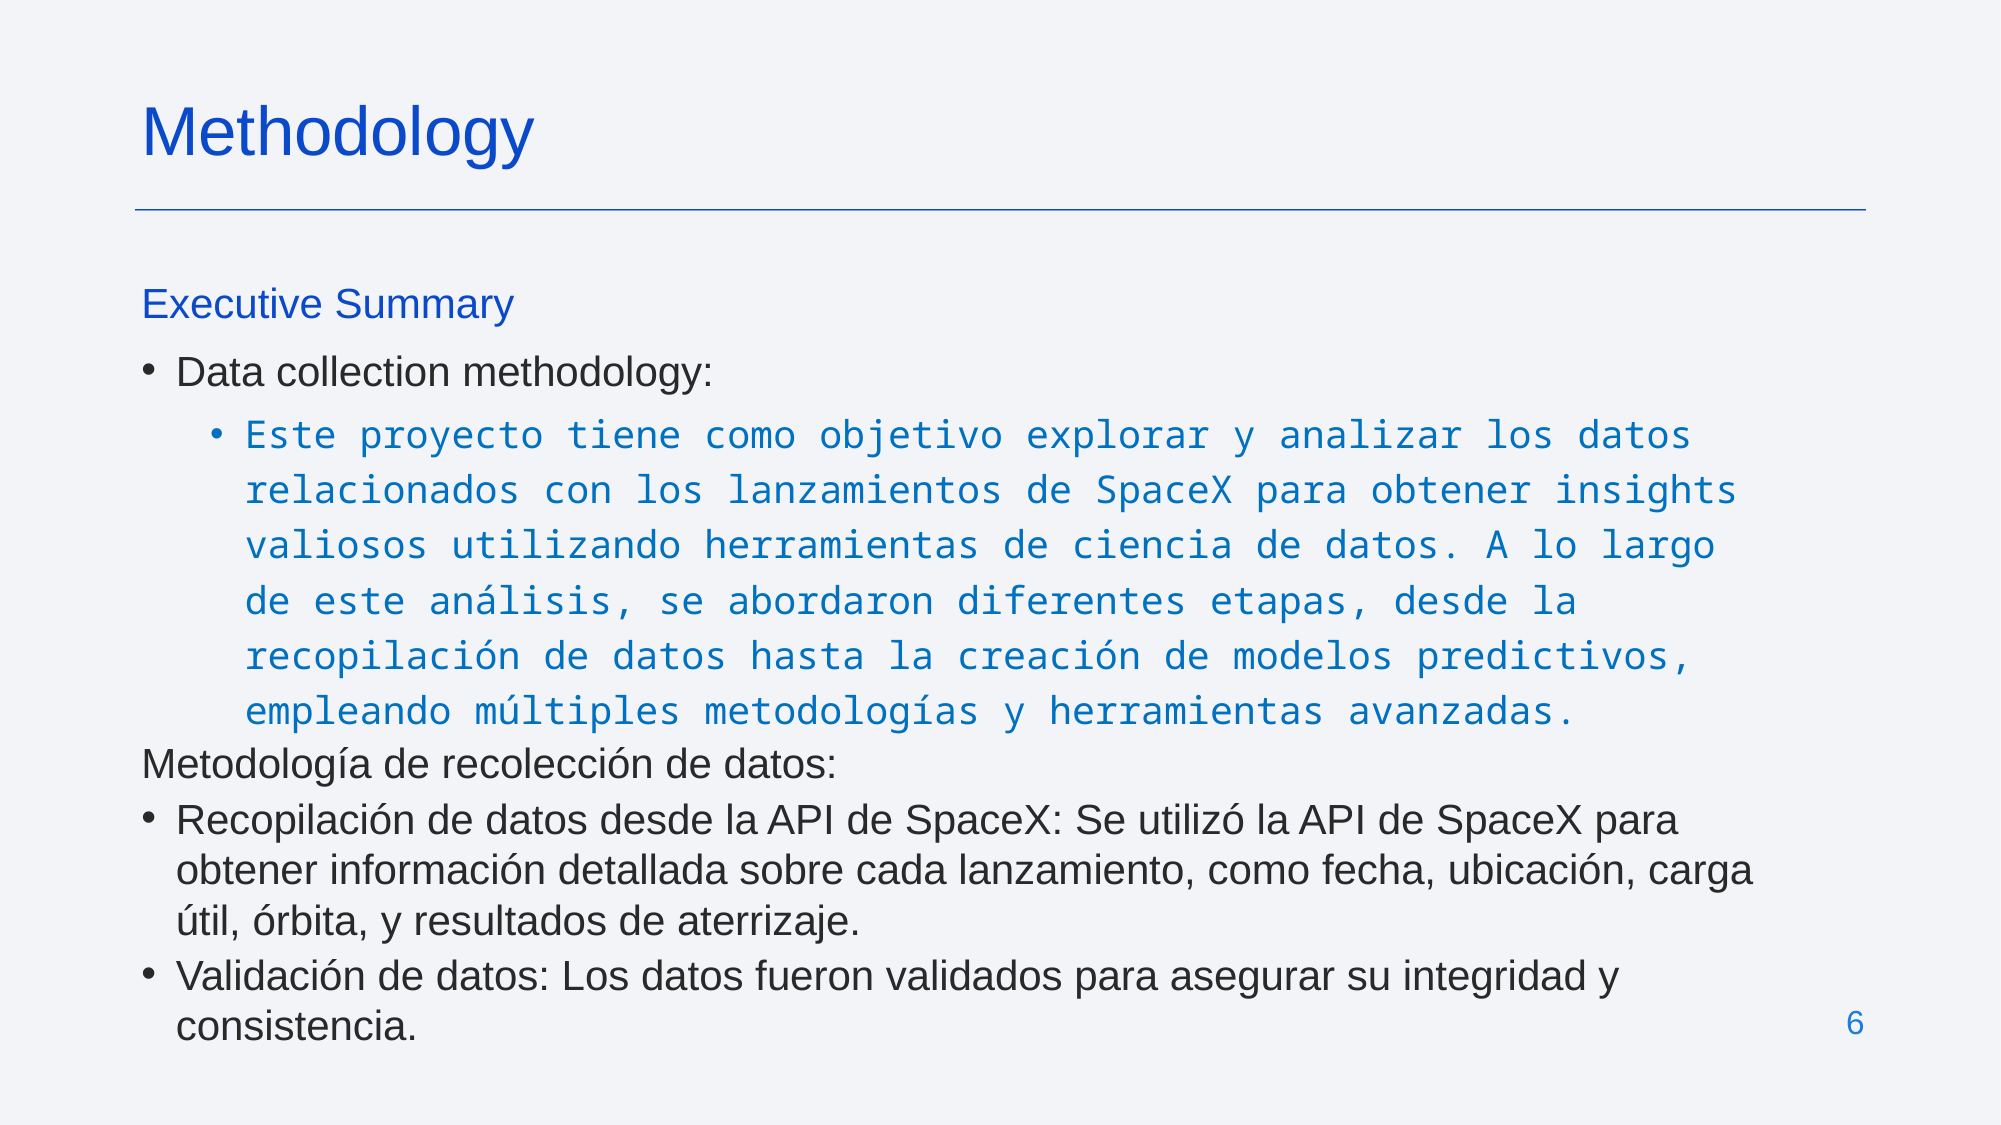

Methodology
Executive Summary
Data collection methodology:
Este proyecto tiene como objetivo explorar y analizar los datos relacionados con los lanzamientos de SpaceX para obtener insights valiosos utilizando herramientas de ciencia de datos. A lo largo de este análisis, se abordaron diferentes etapas, desde la recopilación de datos hasta la creación de modelos predictivos, empleando múltiples metodologías y herramientas avanzadas.
Metodología de recolección de datos:
Recopilación de datos desde la API de SpaceX: Se utilizó la API de SpaceX para obtener información detallada sobre cada lanzamiento, como fecha, ubicación, carga útil, órbita, y resultados de aterrizaje.
Validación de datos: Los datos fueron validados para asegurar su integridad y consistencia.

6